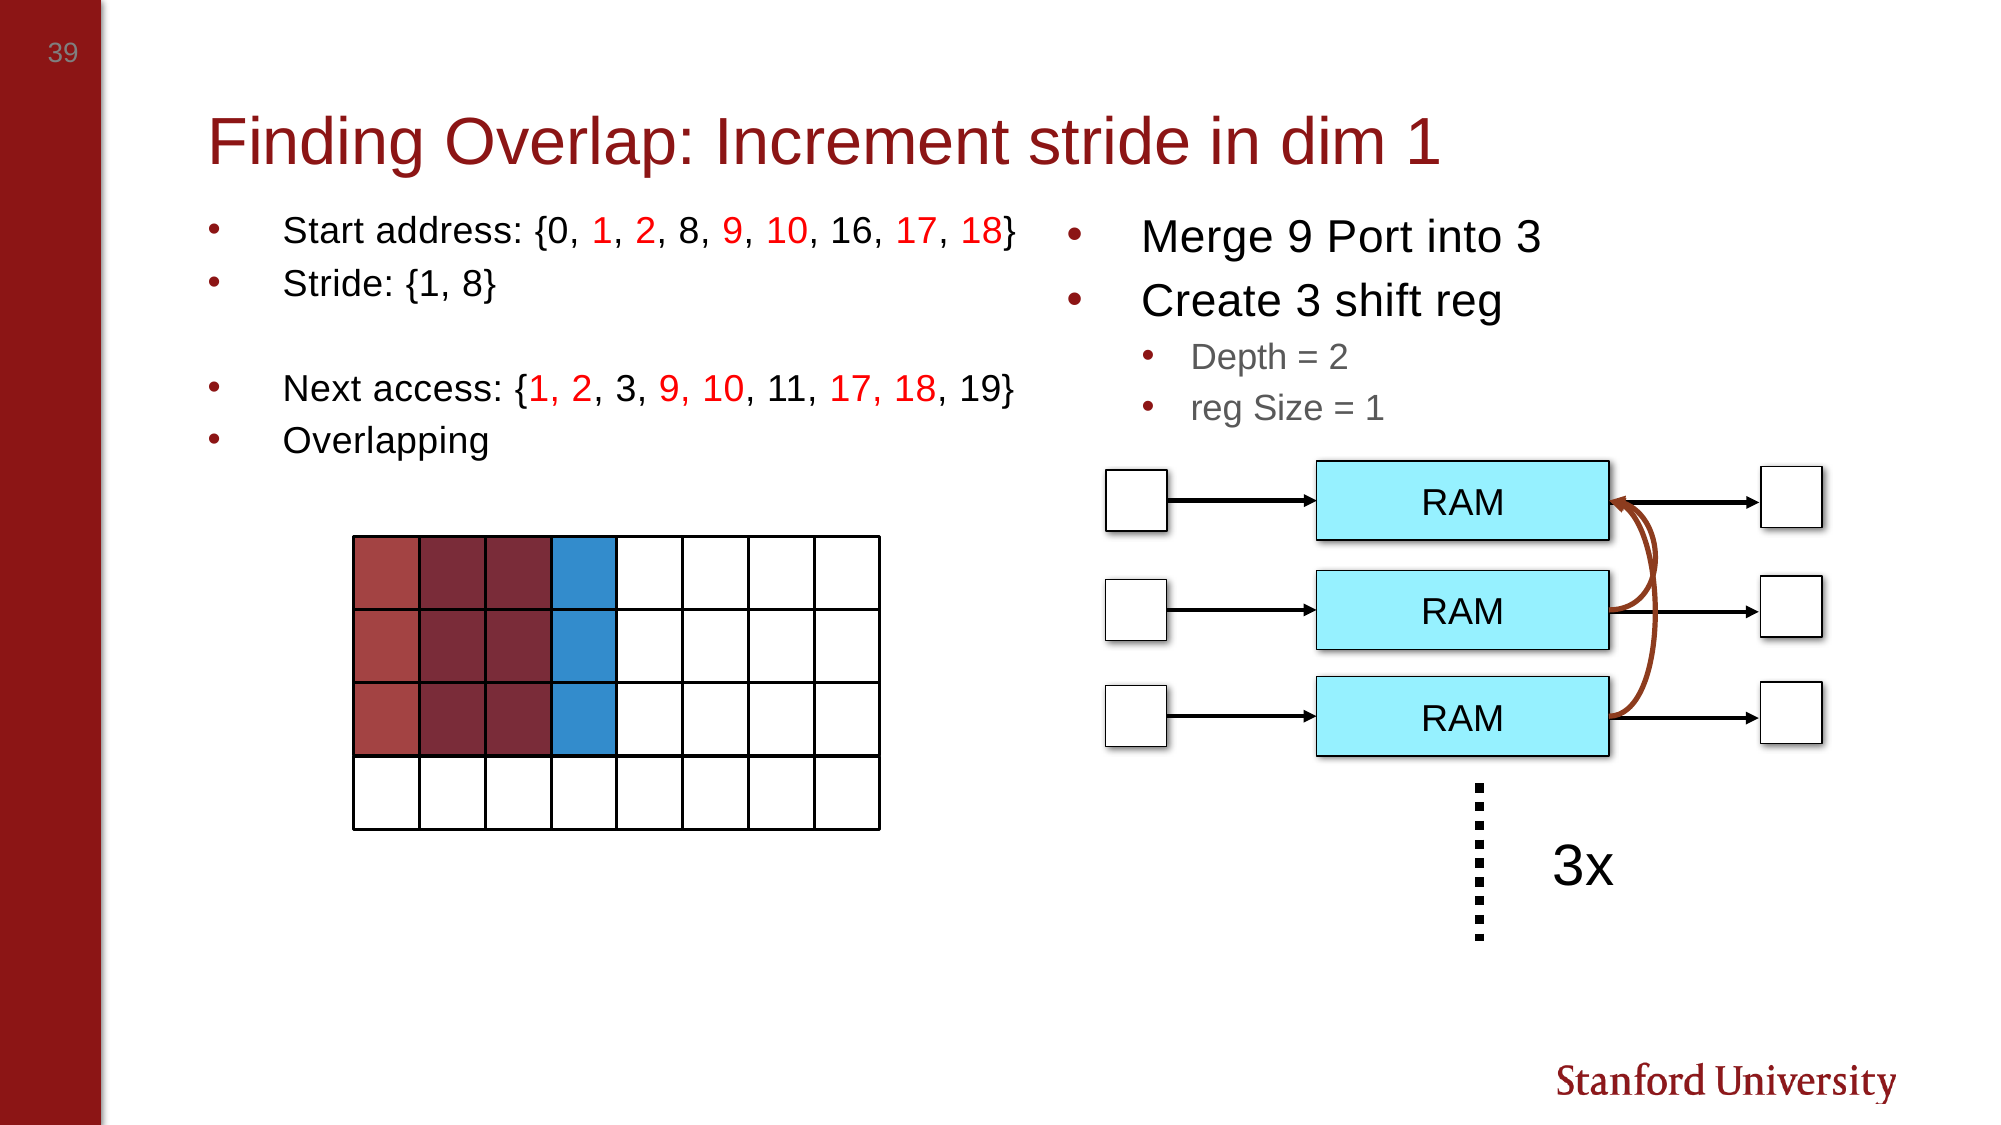

# Finding Overlap: Increment stride in dim 1
Start address: {0, 1, 2, 8, 9, 10, 16, 17, 18}
Stride: {1, 8}

Next access: {1, 2, 3, 9, 10, 11, 17, 18, 19}
Overlapping

Merge 9 Port into 3
Create 3 shift reg
Depth = 2
reg Size = 1
RAM

RAM

RAM

3x